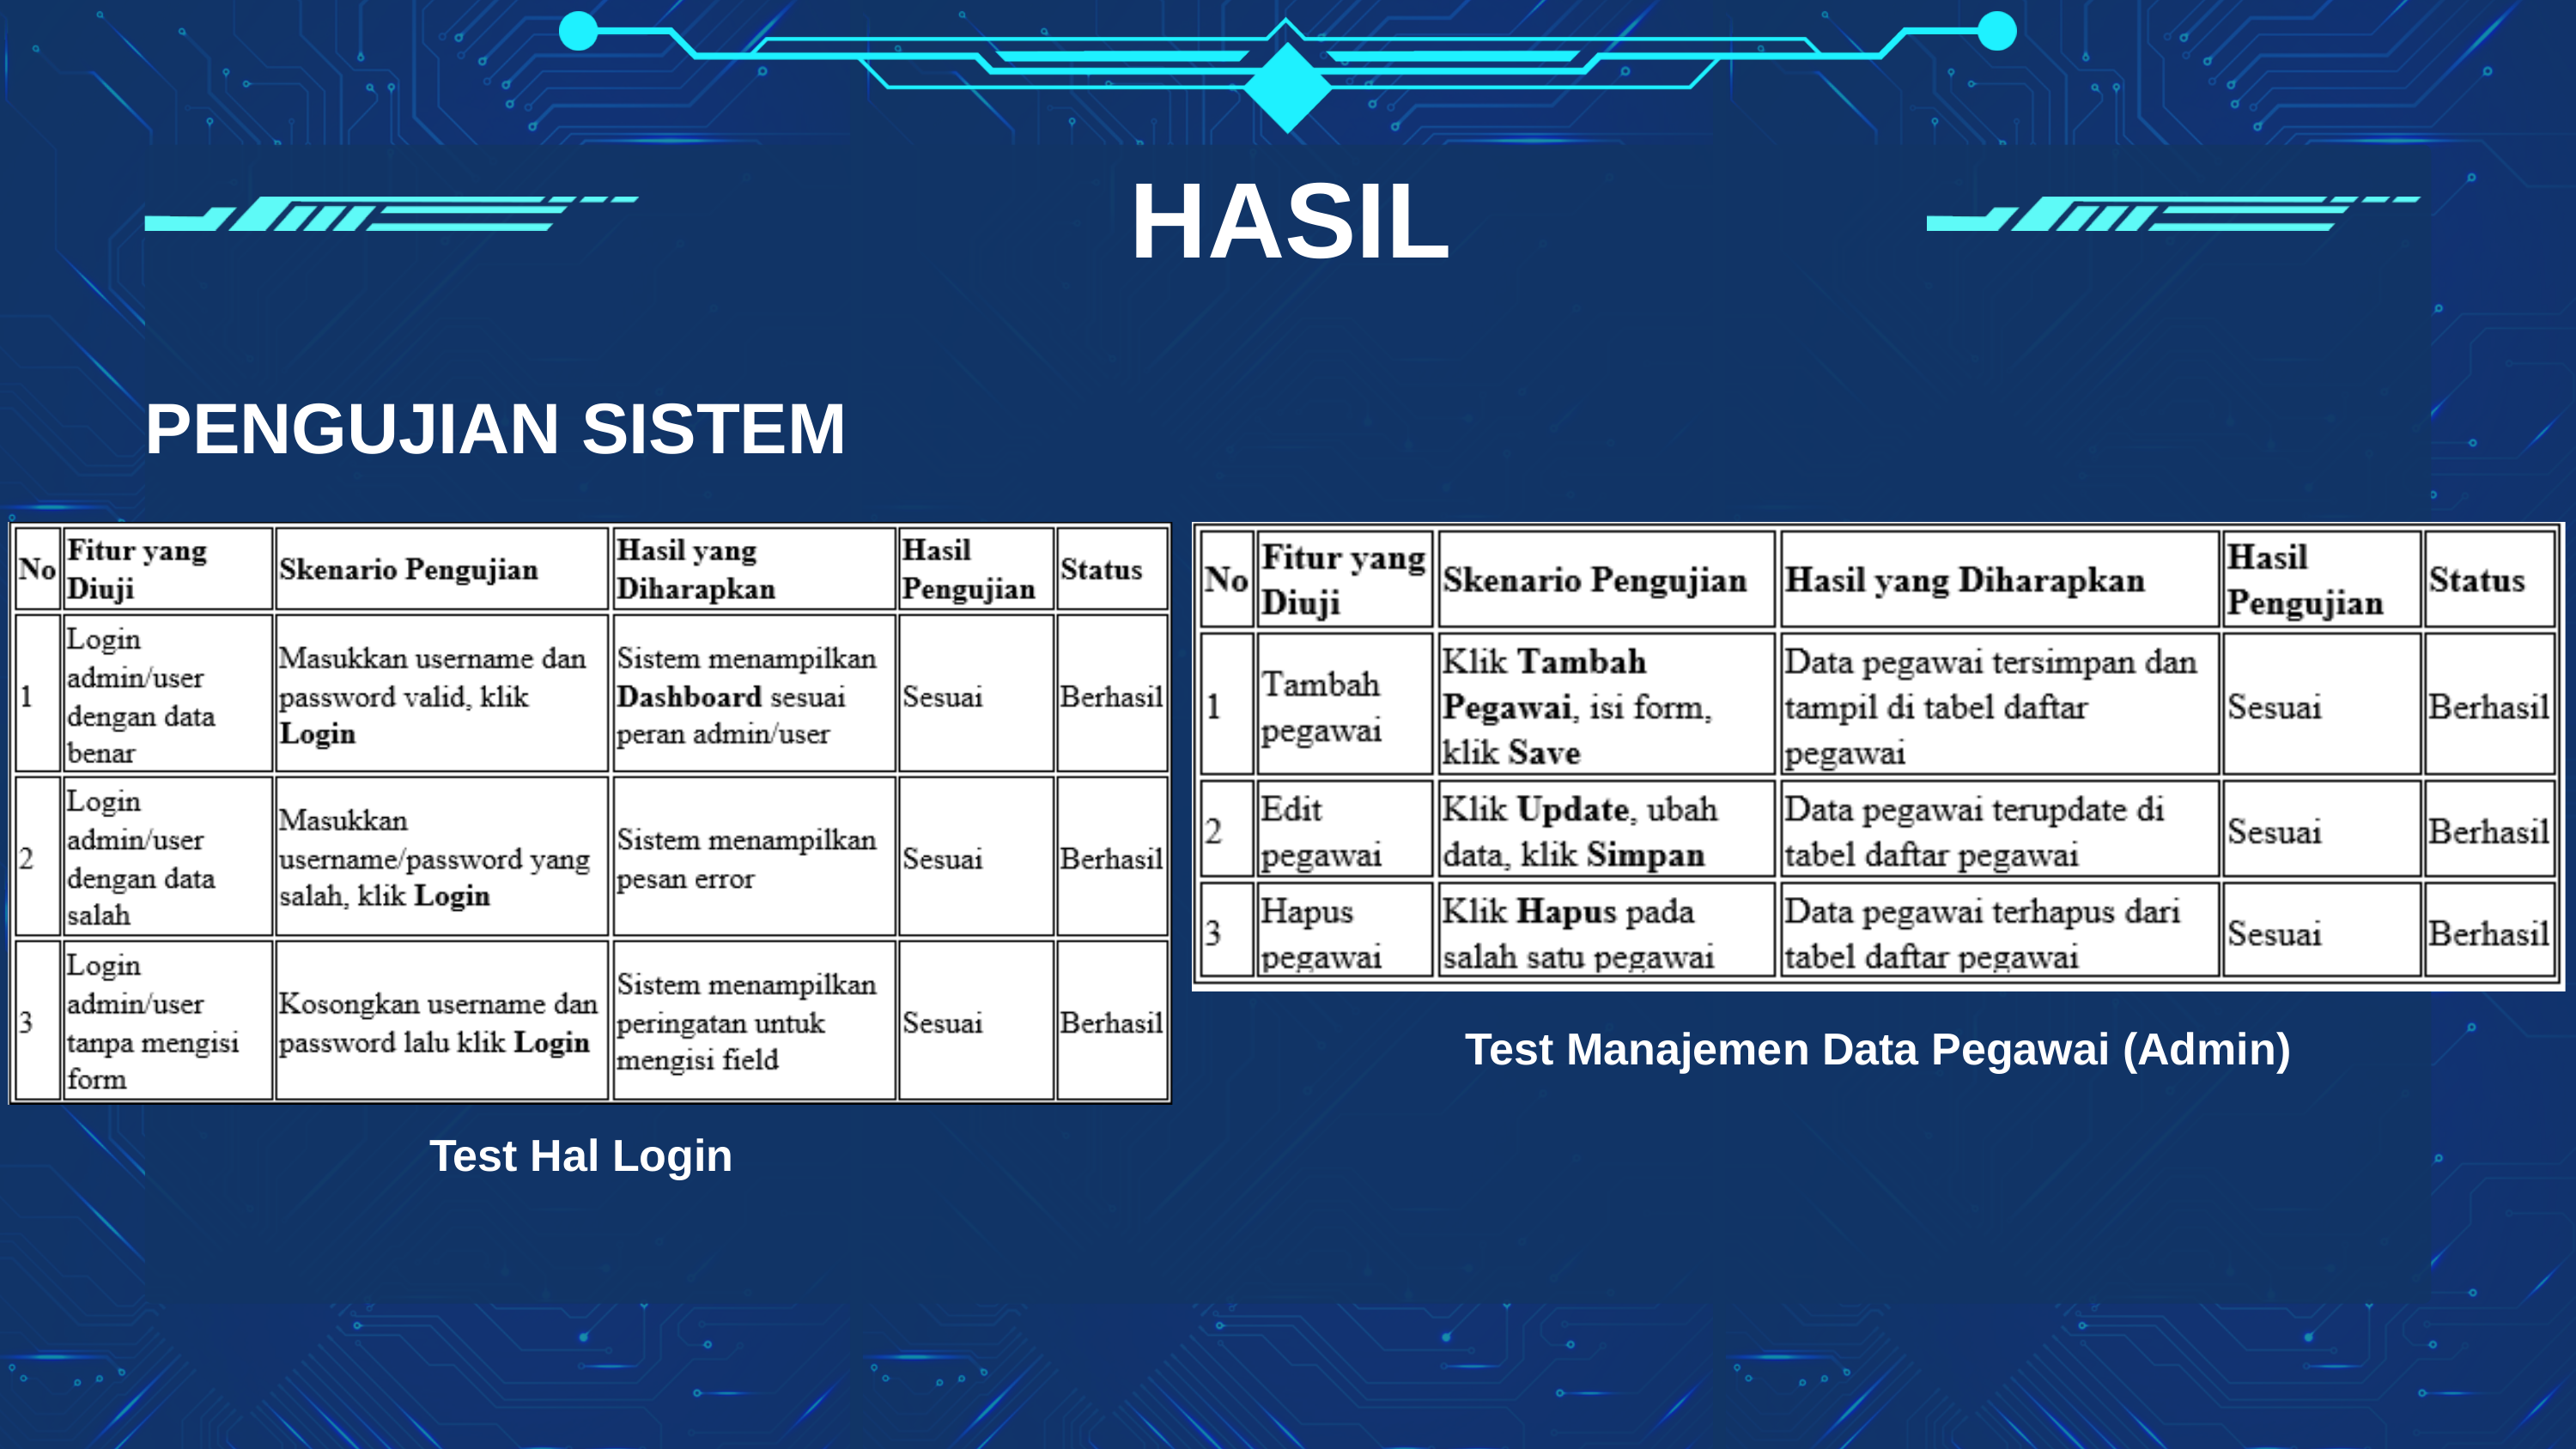

HASIL

PENGUJIAN SISTEM

Test Manajemen Data Pegawai (Admin)
Test Hal Login